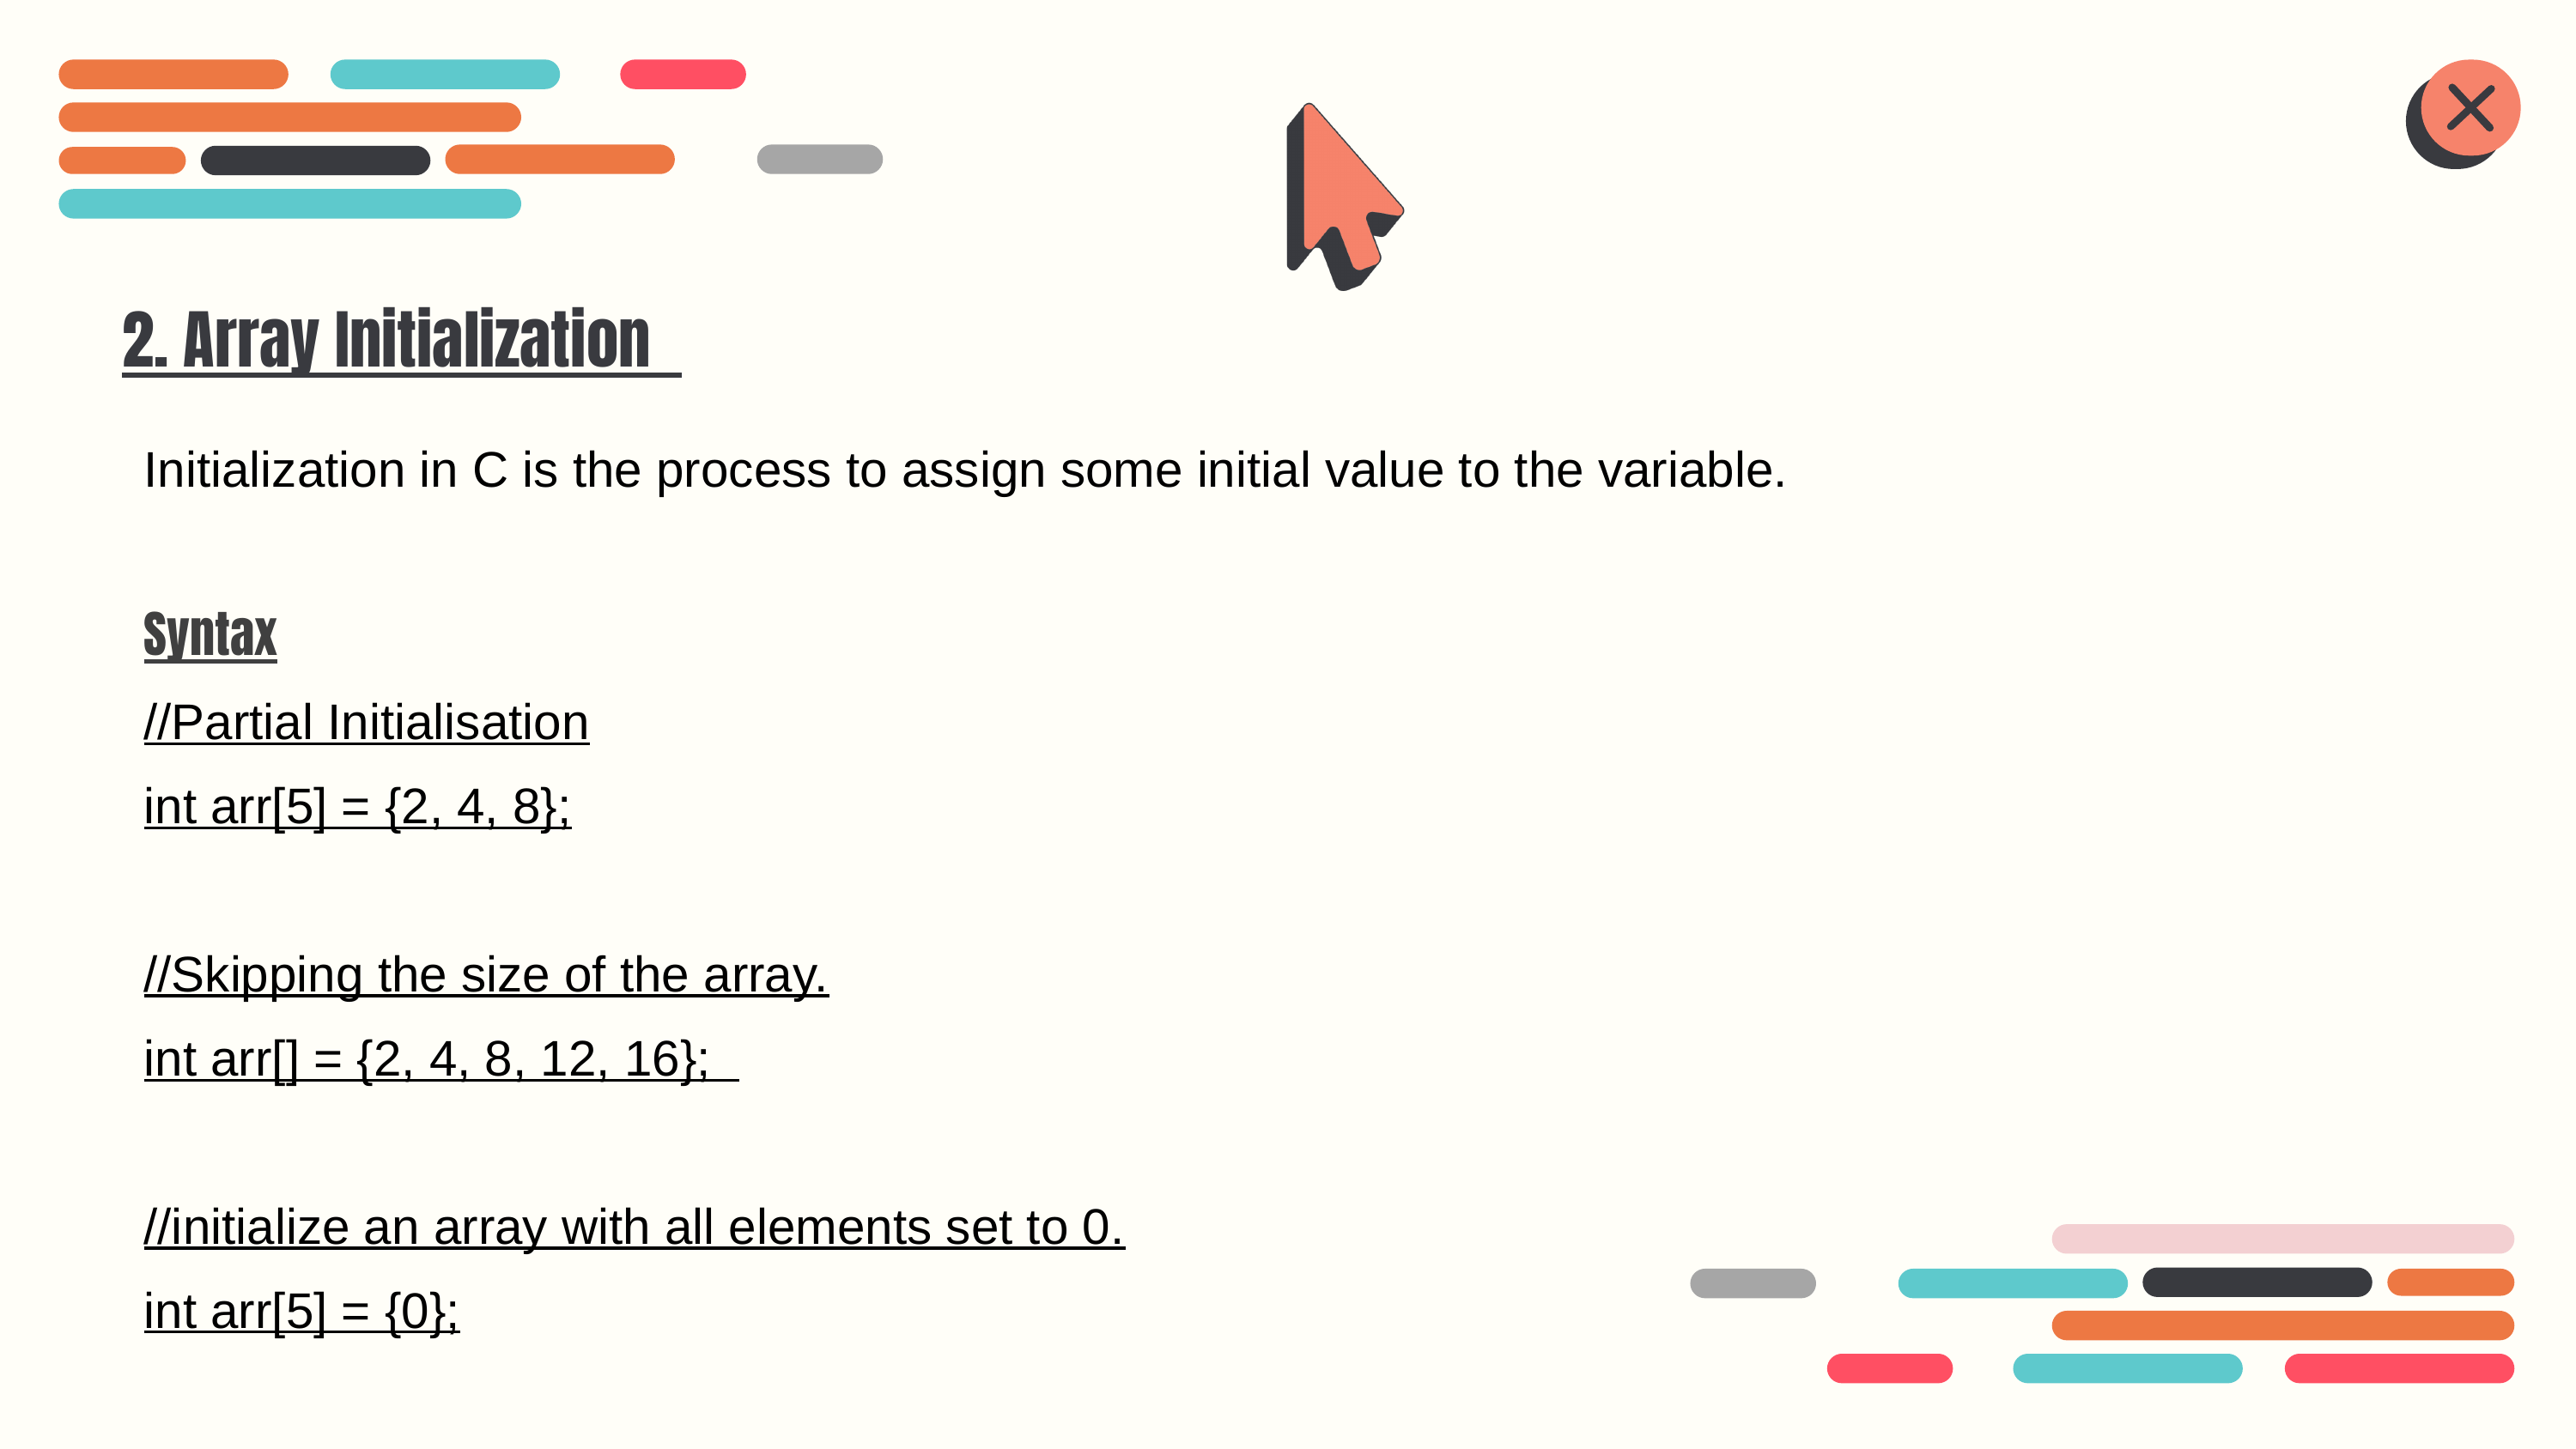

2. Array Initialization
Initialization in C is the process to assign some initial value to the variable.

Syntax
//Partial Initialisation
int arr[5] = {2, 4, 8};

//Skipping the size of the array.
int arr[] = {2, 4, 8, 12, 16};

//initialize an array with all elements set to 0.
int arr[5] = {0};